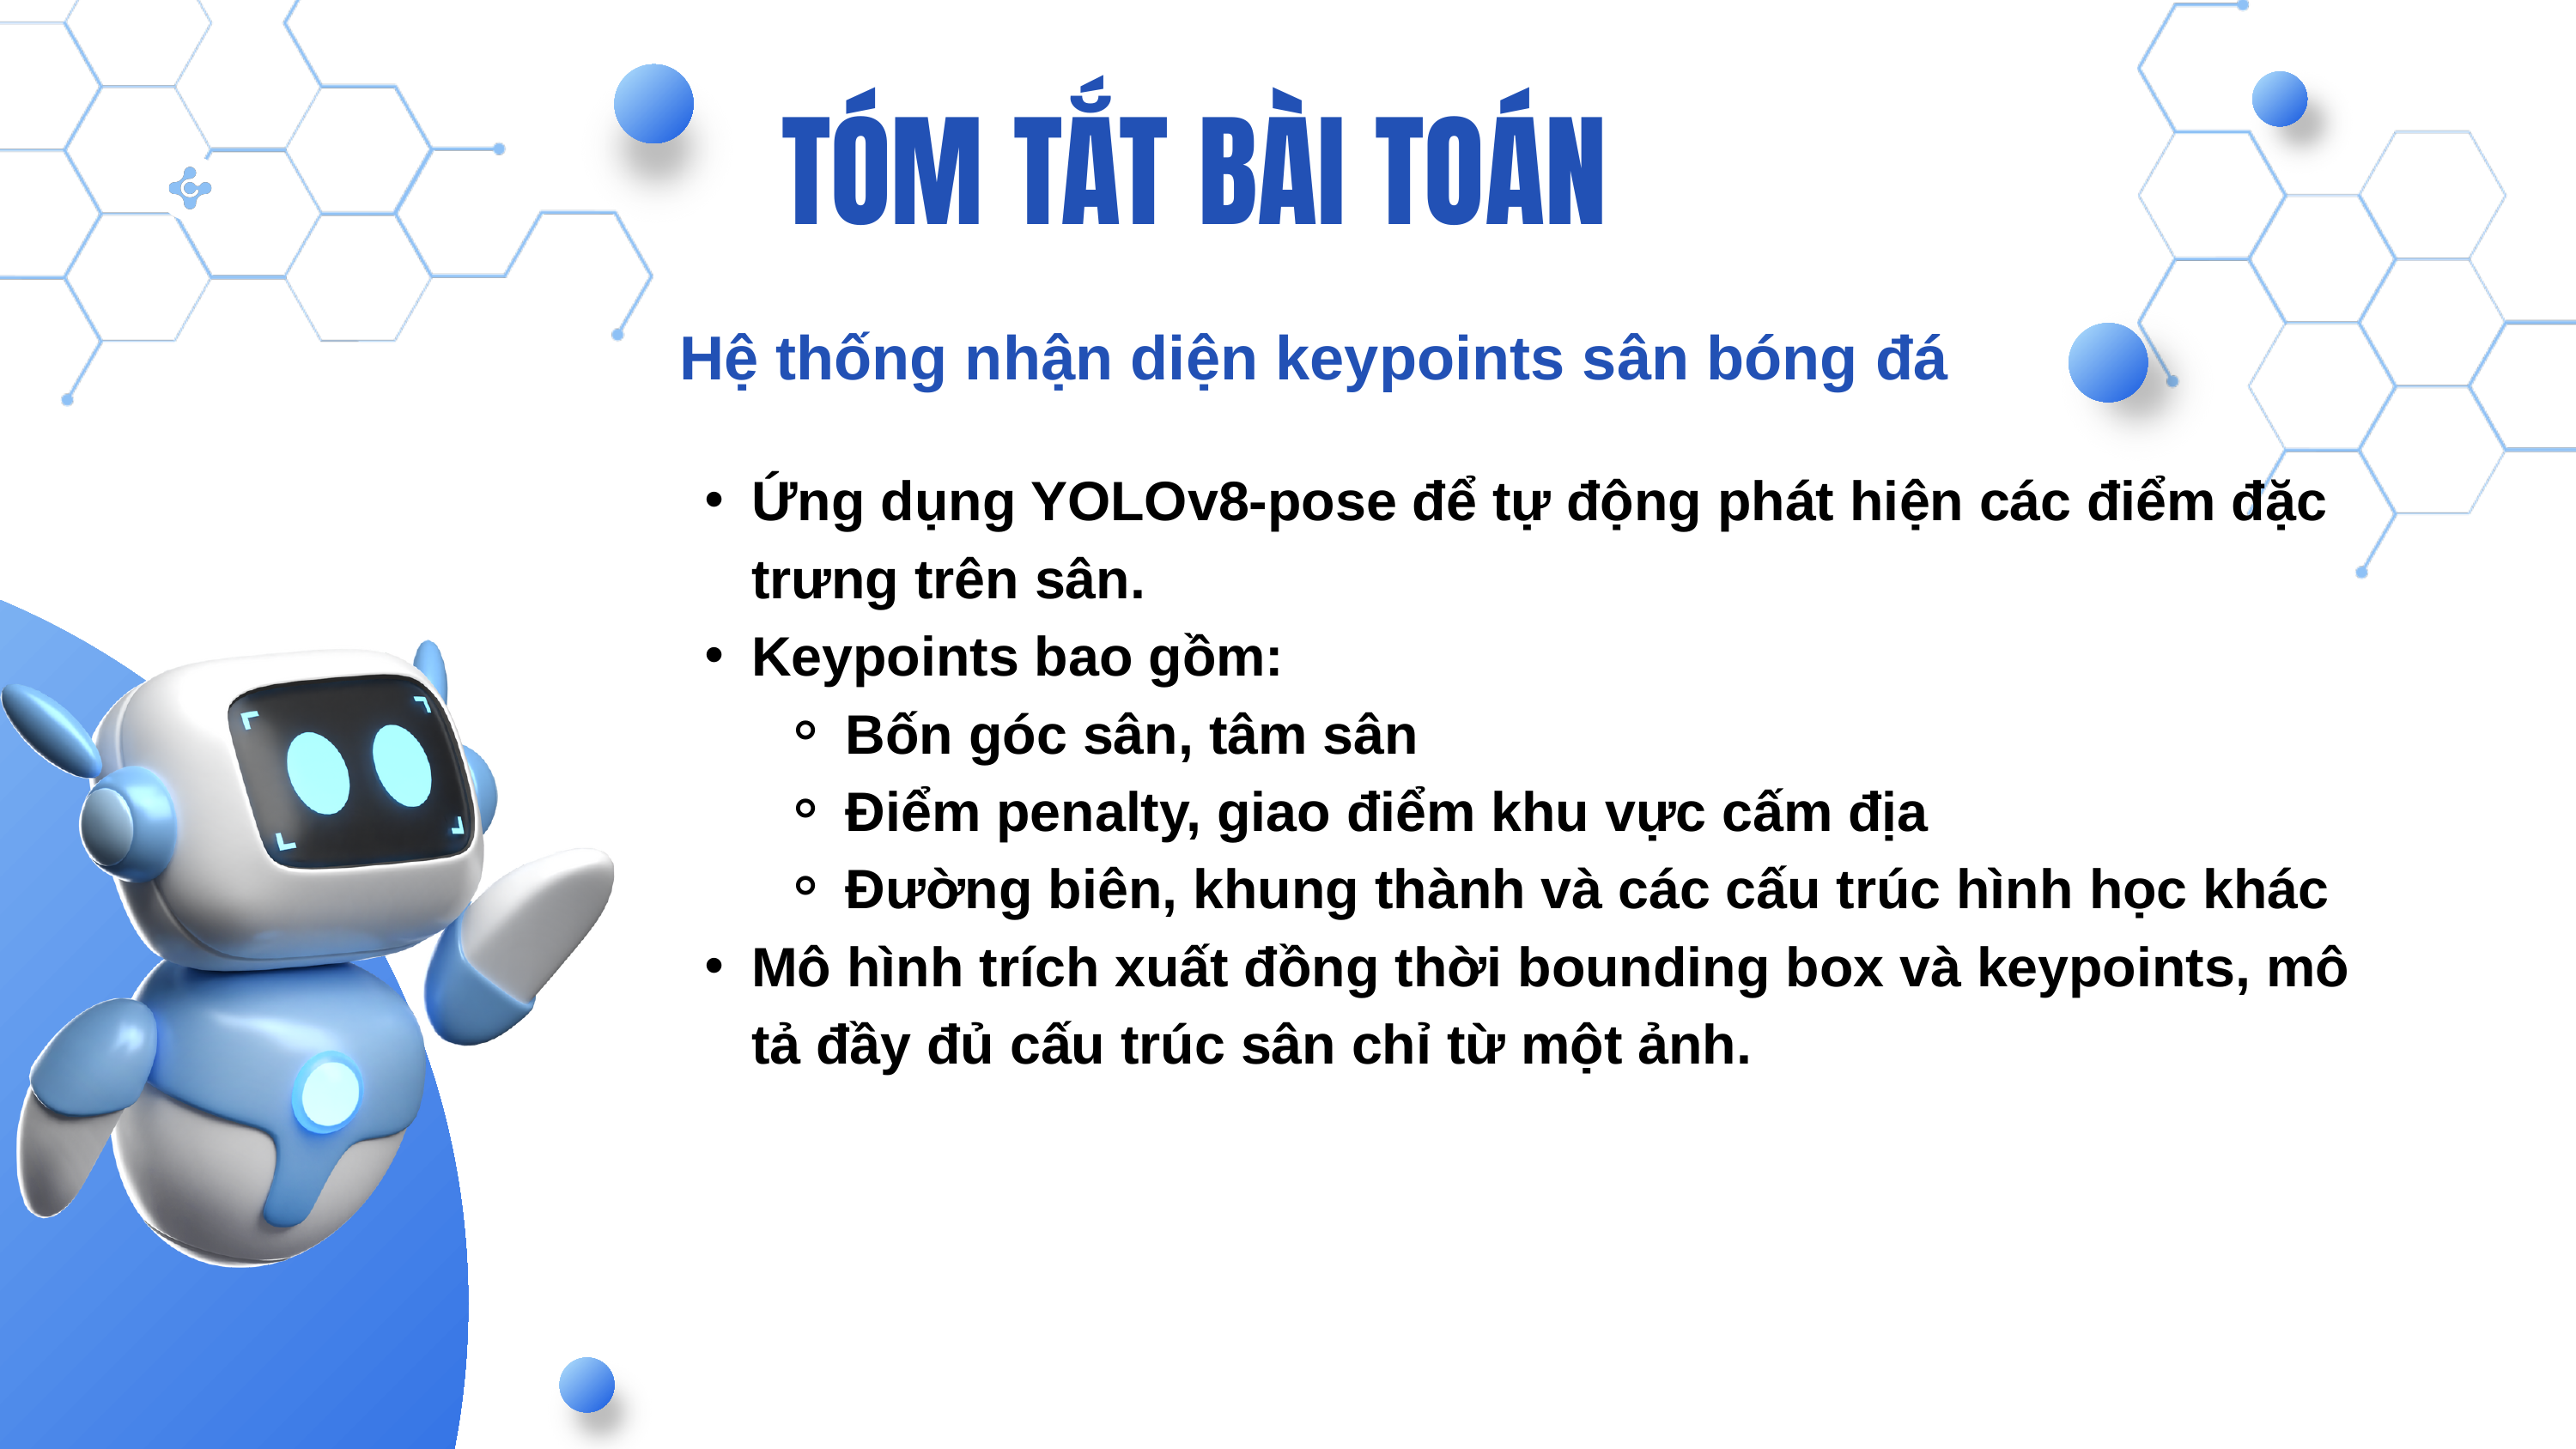

TÓM TẮT BÀI TOÁN

Hệ thống nhận diện keypoints sân bóng đá

Ứng dụng YOLOv8-pose để tự động phát hiện các điểm đặc trưng trên sân.
Keypoints bao gồm:
Bốn góc sân, tâm sân
Điểm penalty, giao điểm khu vực cấm địa
Đường biên, khung thành và các cấu trúc hình học khác
Mô hình trích xuất đồng thời bounding box và keypoints, mô tả đầy đủ cấu trúc sân chỉ từ một ảnh.